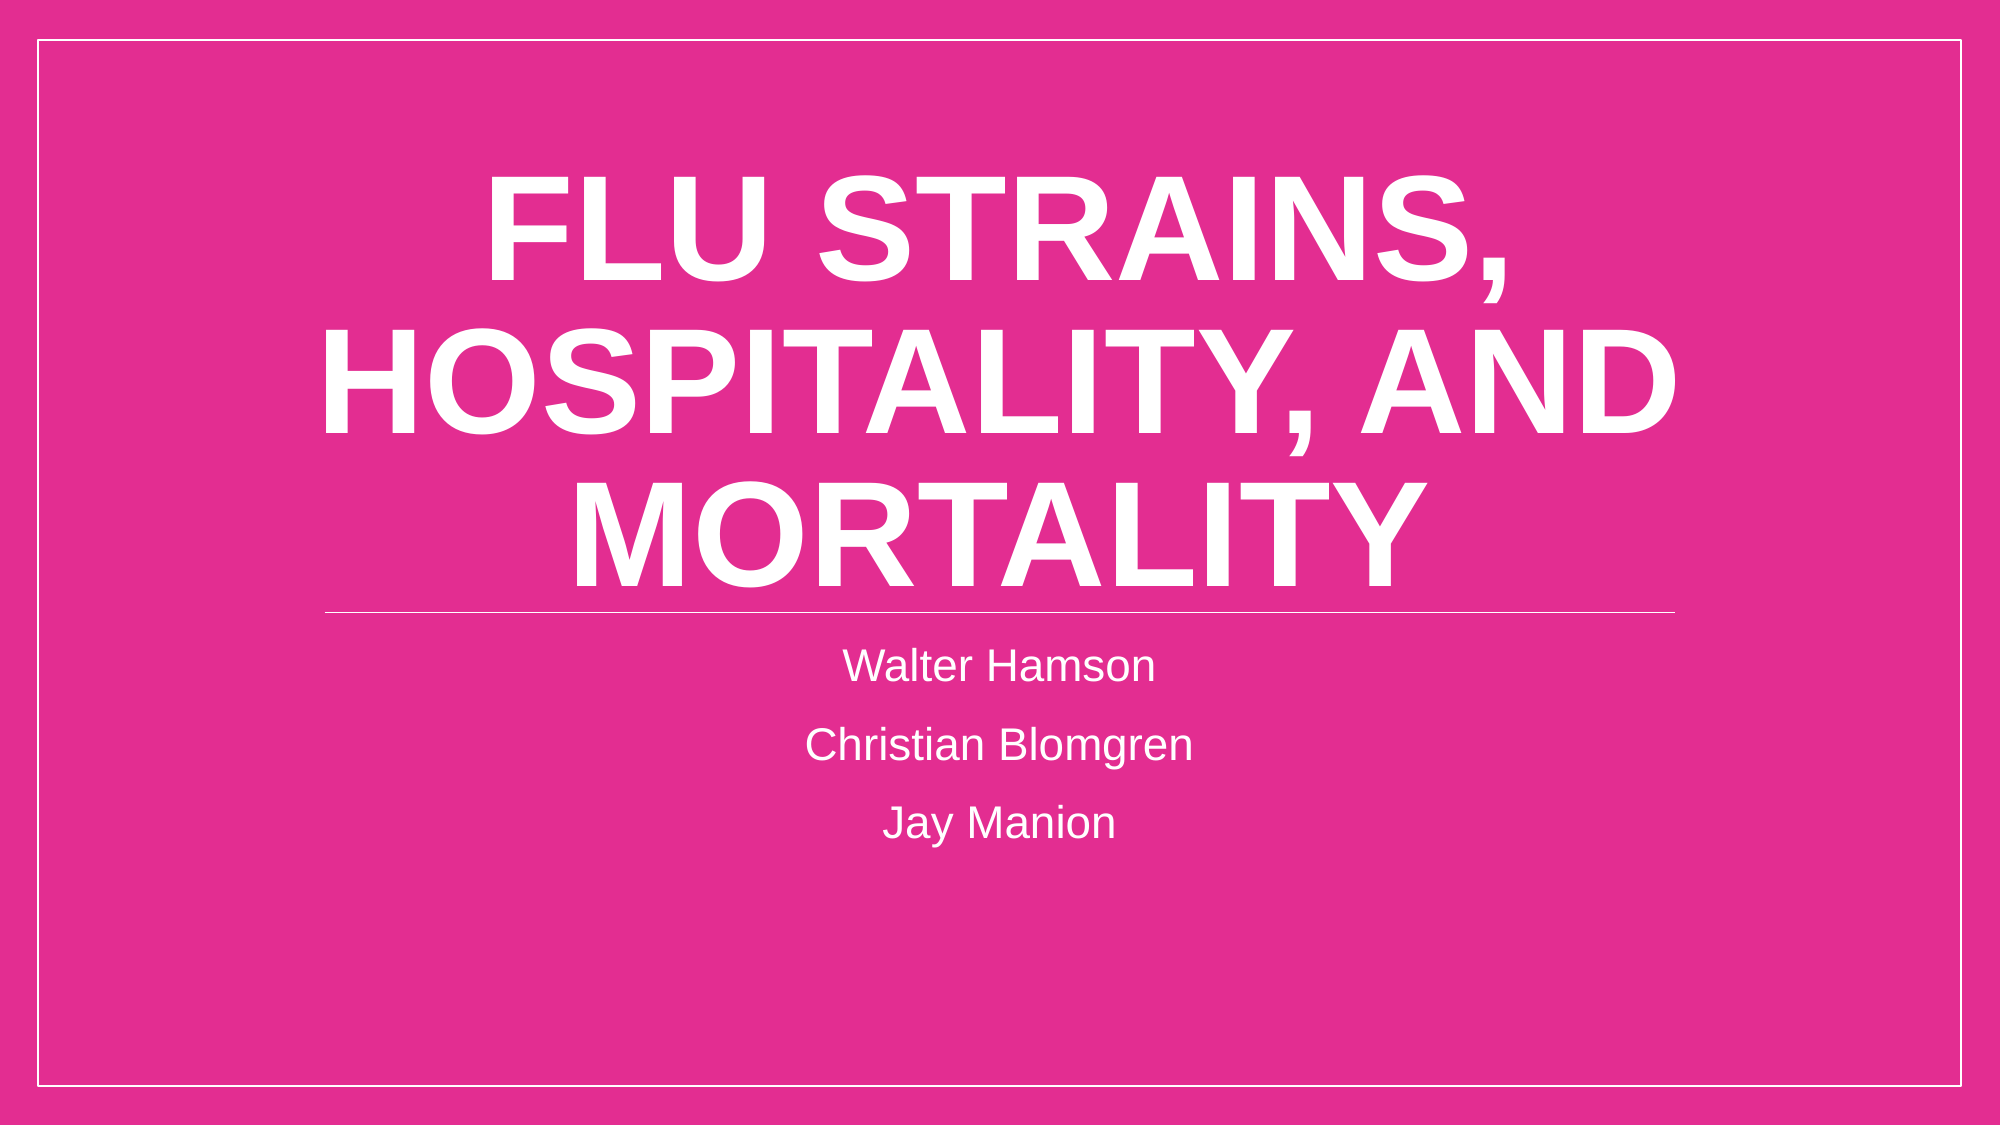

# Flu Strains, Hospitality, and Mortality
Walter Hamson
Christian Blomgren
Jay Manion